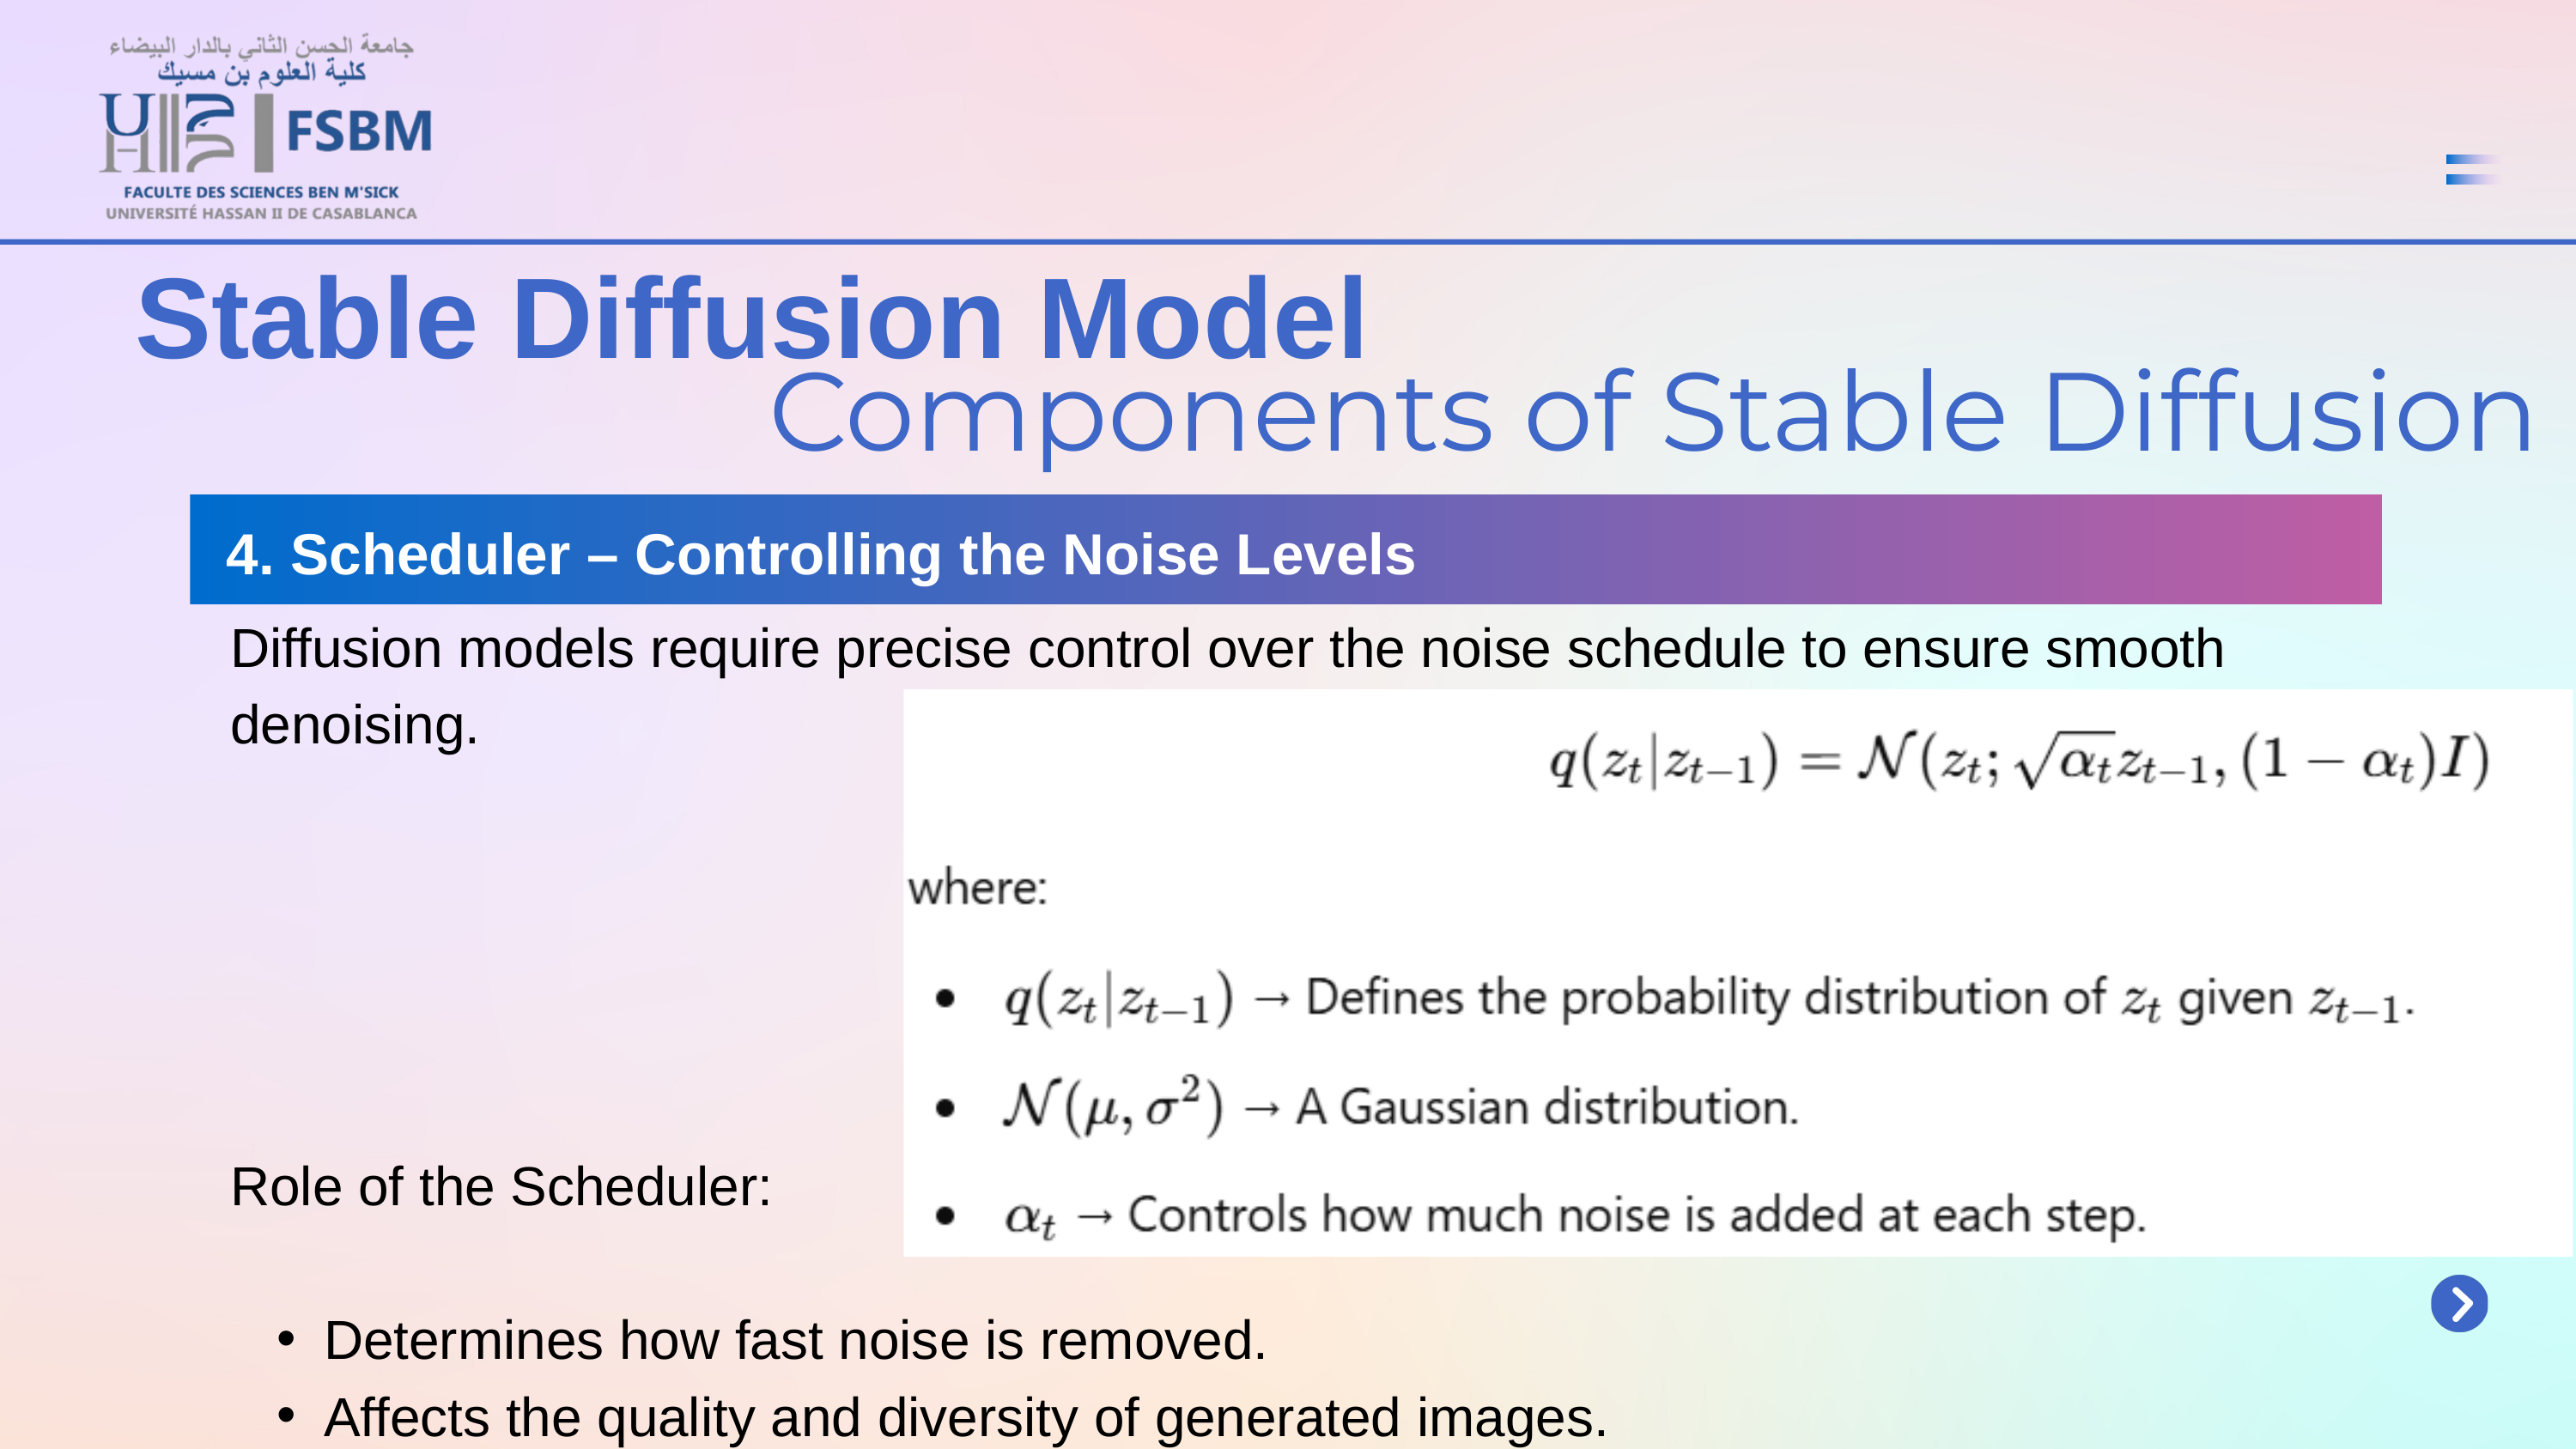

Stable Diffusion Model
Components of Stable Diffusion

4. Scheduler – Controlling the Noise Levels
Diffusion models require precise control over the noise schedule to ensure smooth denoising.

Role of the Scheduler:

Determines how fast noise is removed.
Affects the quality and diversity of generated images.